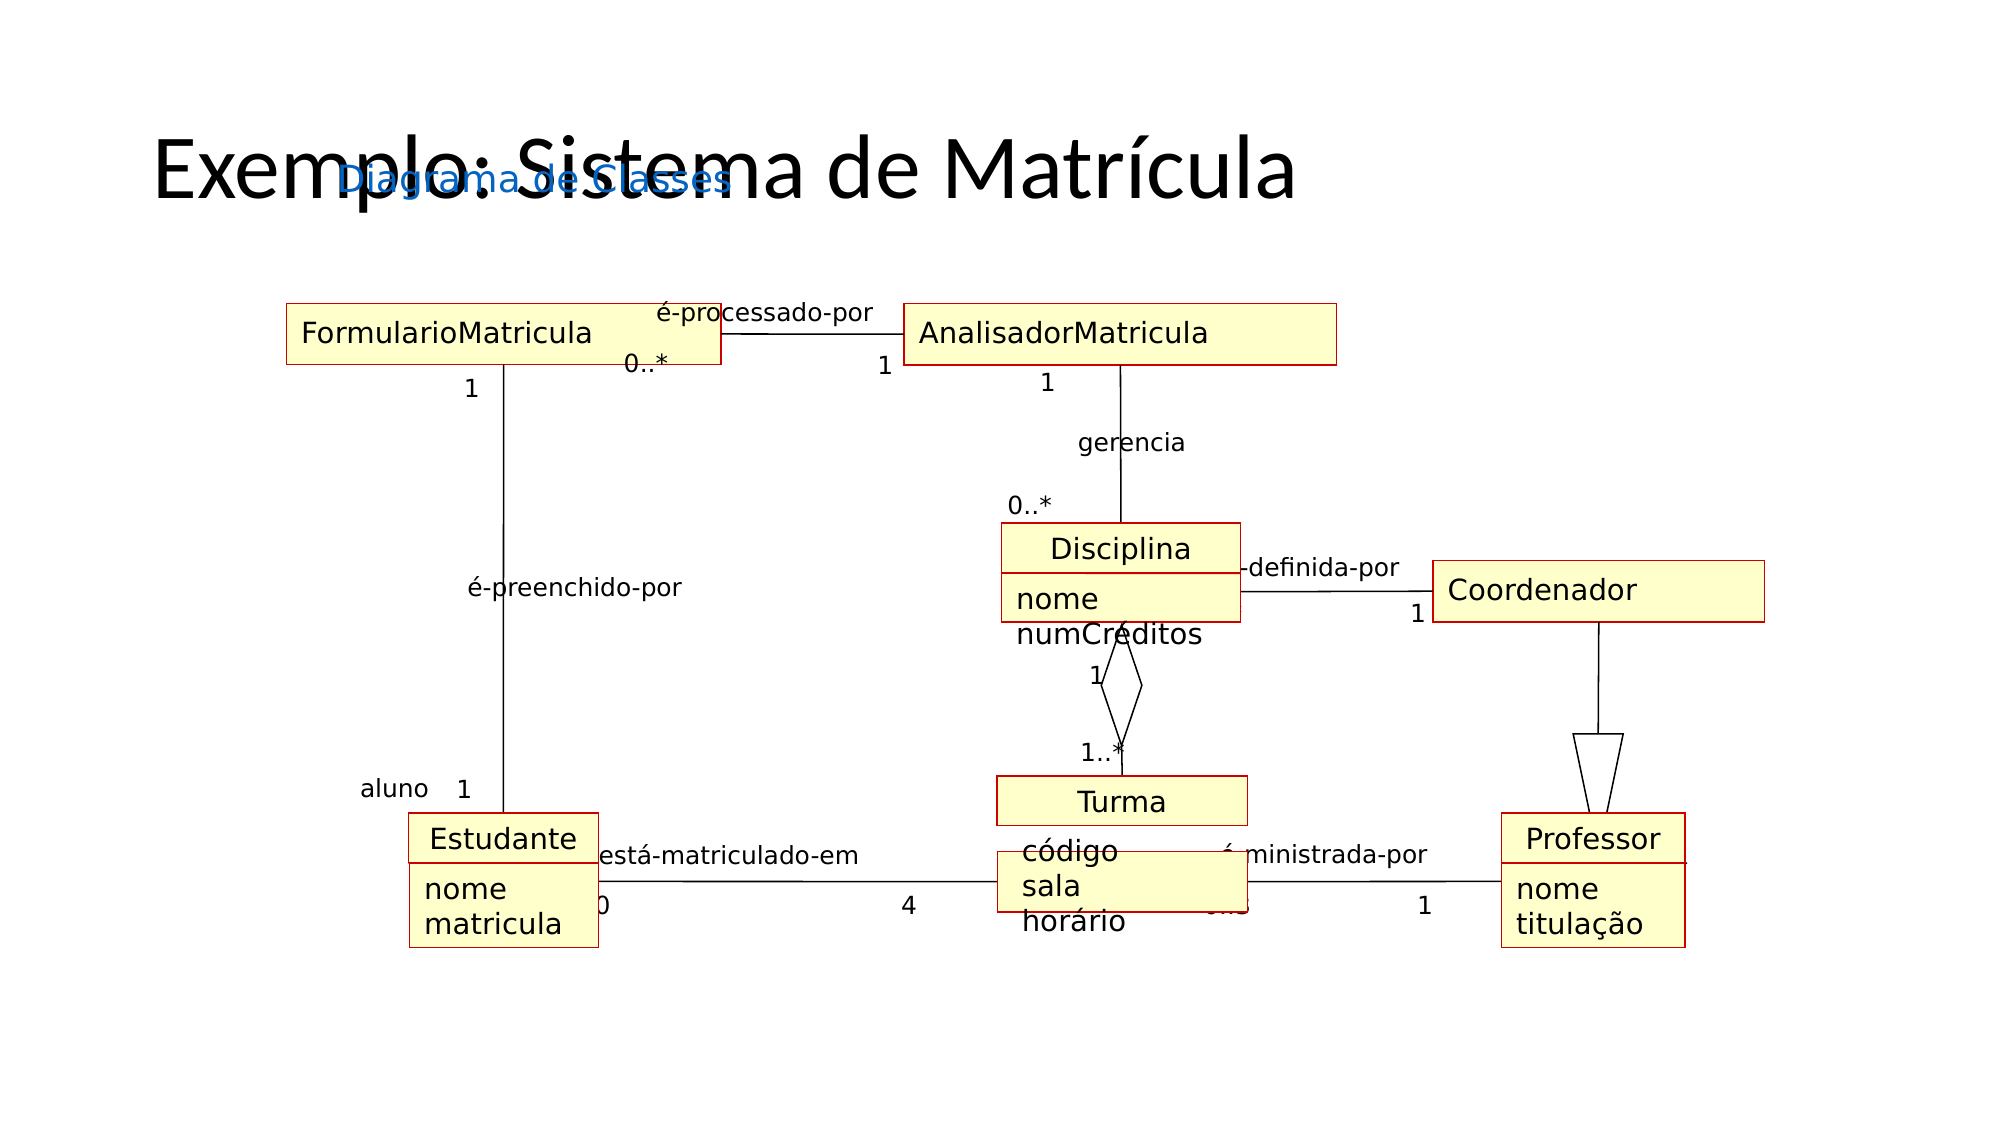

# Exemplo: Sistema de Matrícula
Diagrama de Classes
é-processado-por
FormularioMatricula
AnalisadorMatricula
0..*
1
1
1
gerencia
0..*
Disciplina

nome
numCréditos
é-definida-por
Coordenador
é-preenchido-por
1..*
1

1
1..*

aluno
1
Turma

código
sala
horário

Estudante
Professor
é-ministrada-por
está-matriculado-em

nome
matricula

nome
titulação
3..10
4
0..3
1